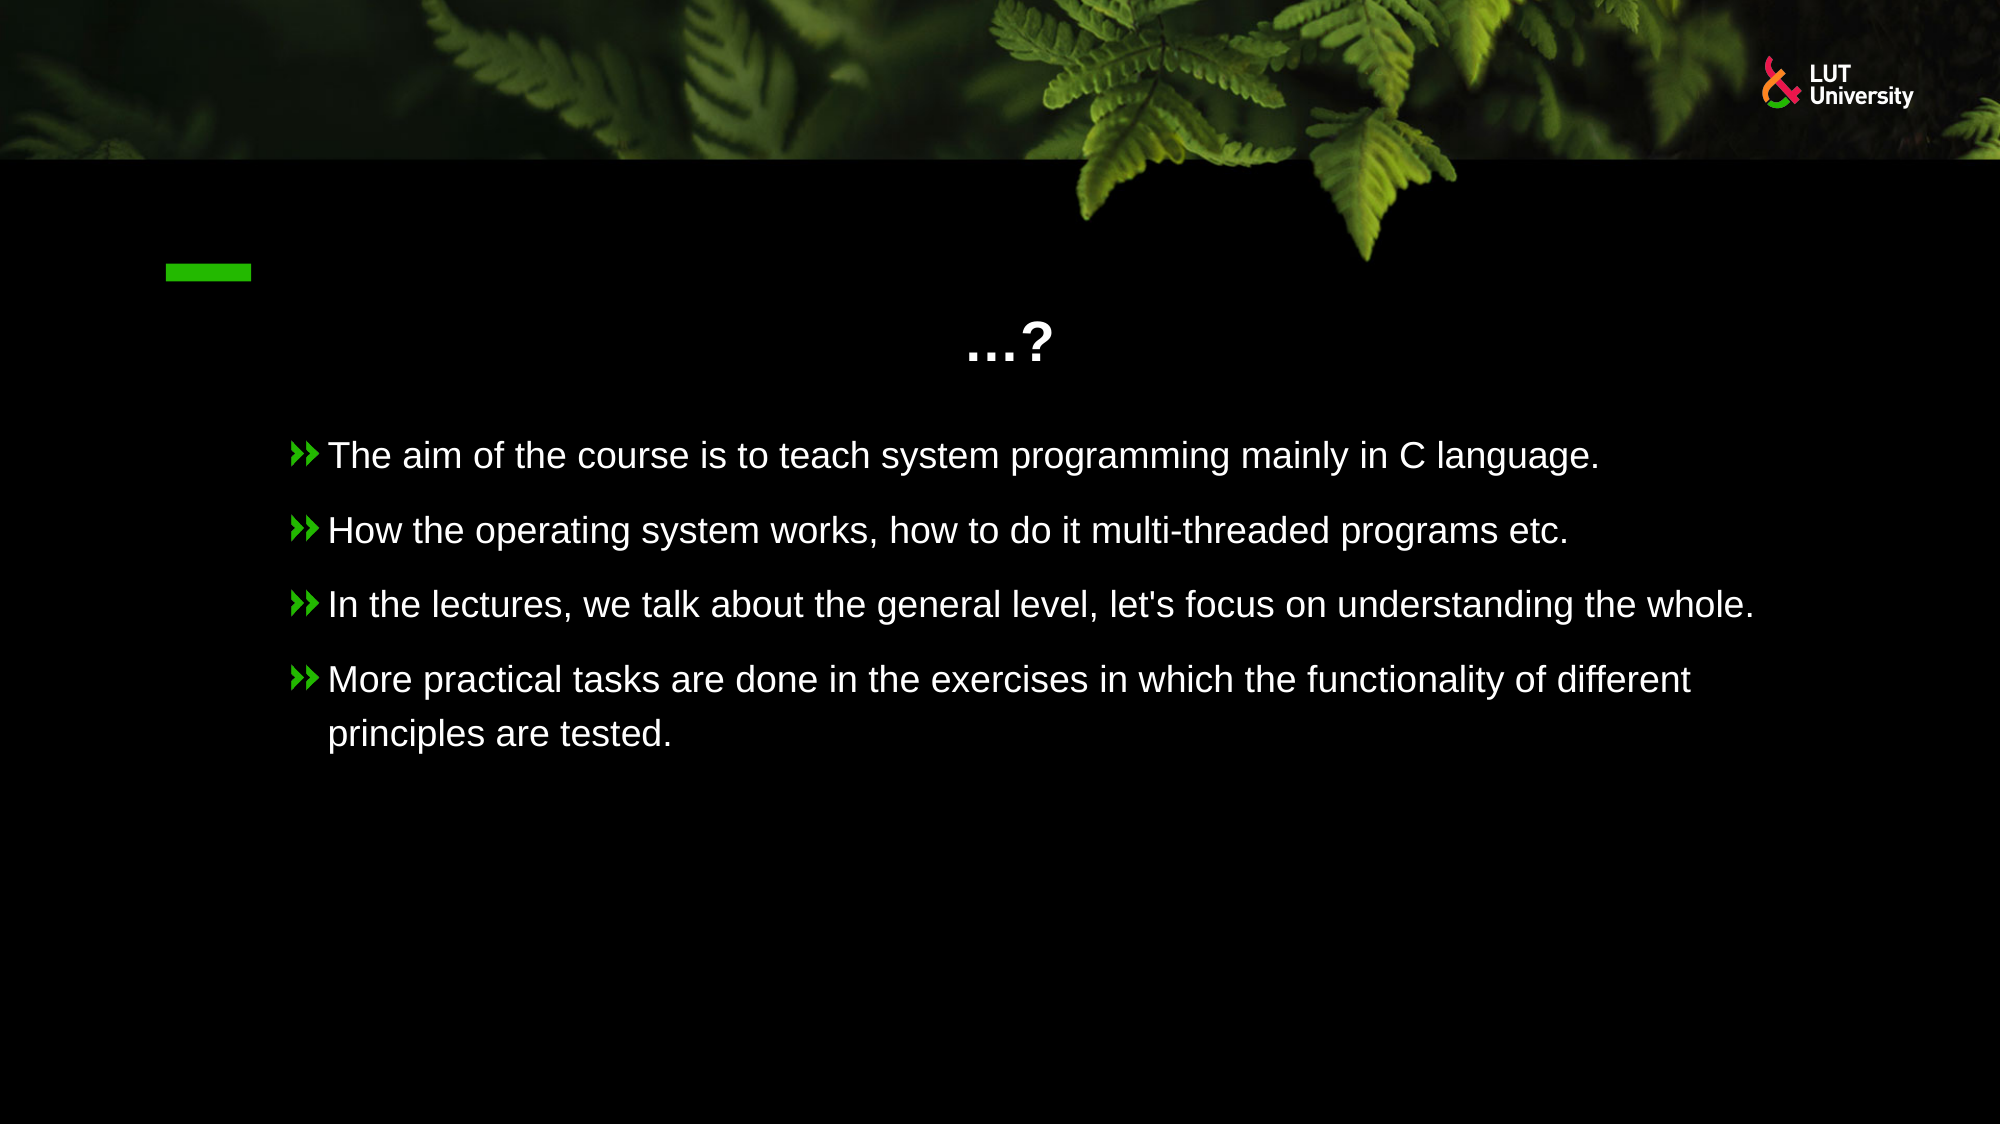

# …?
The aim of the course is to teach system programming mainly in C language.
How the operating system works, how to do it multi-threaded programs etc.
In the lectures, we talk about the general level, let's focus on understanding the whole.
More practical tasks are done in the exercises in which the functionality of different principles are tested.